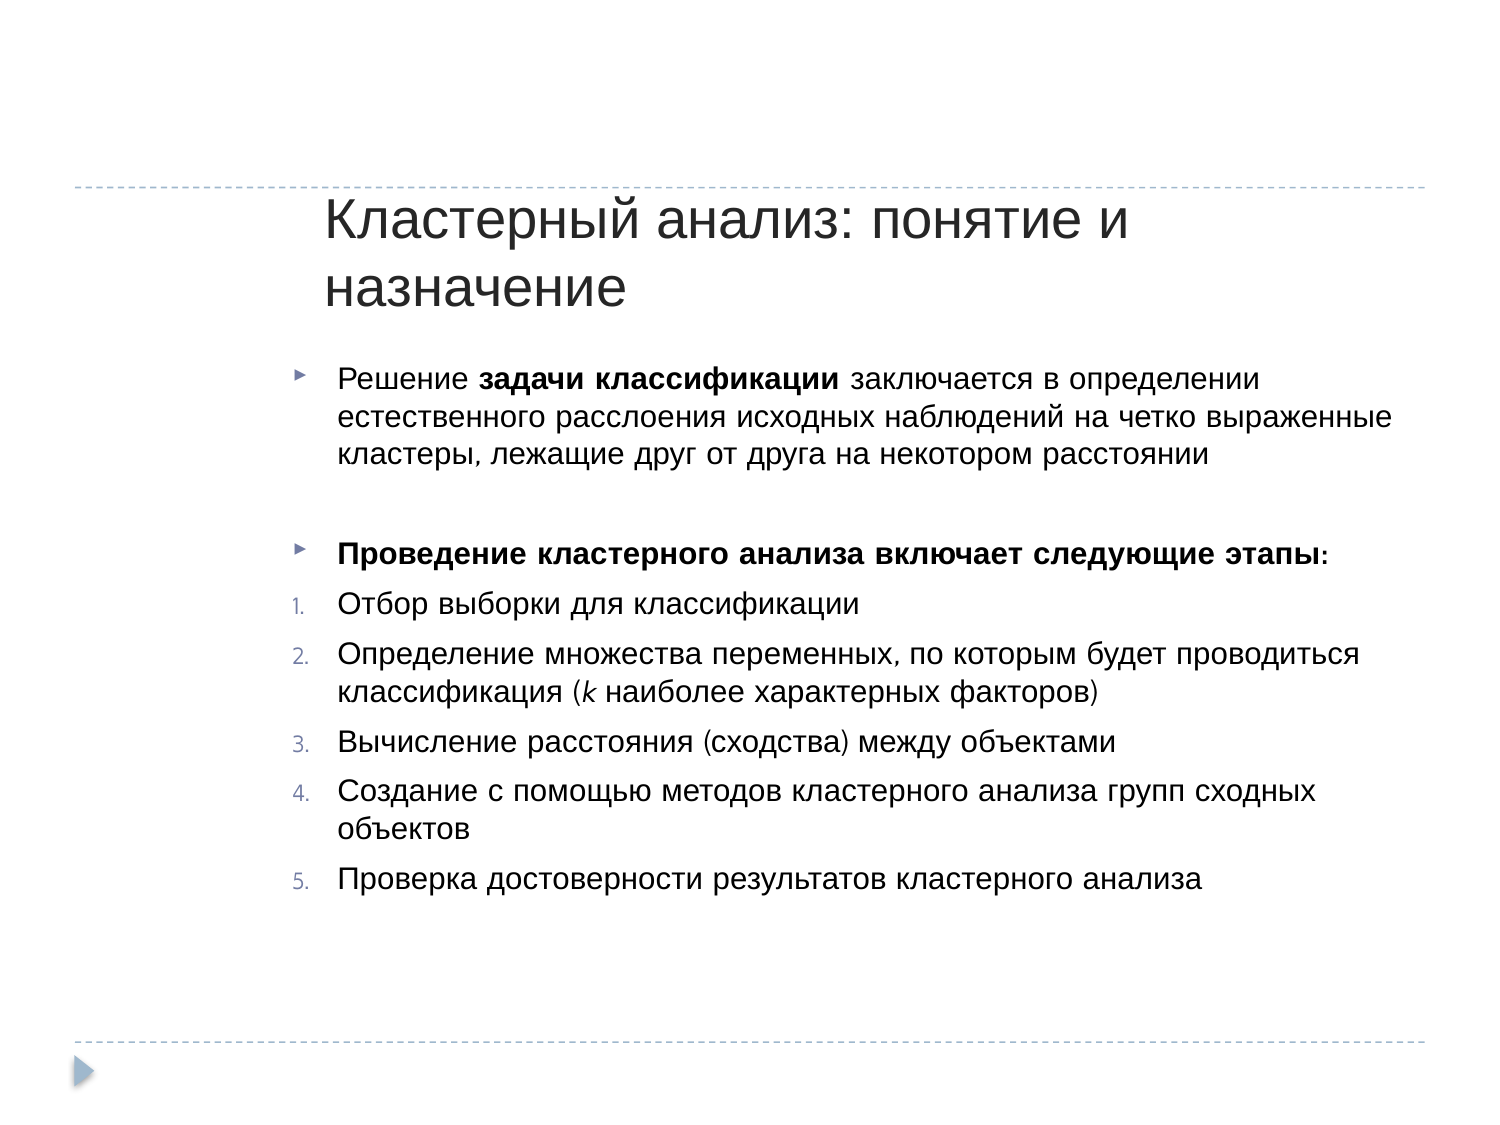

Кластерный анализ: понятие и назначение
Решение задачи классификации заключается в определении естественного расслоения исходных наблюдений на четко выраженные кластеры, лежащие друг от друга на некотором расстоянии

Проведение кластерного анализа включает следующие этапы:
Отбор выборки для классификации
Определение множества переменных, по которым будет проводиться классификация (k наиболее характерных факторов)
Вычисление расстояния (сходства) между объектами
Создание с помощью методов кластерного анализа групп сходных объектов
Проверка достоверности результатов кластерного анализа